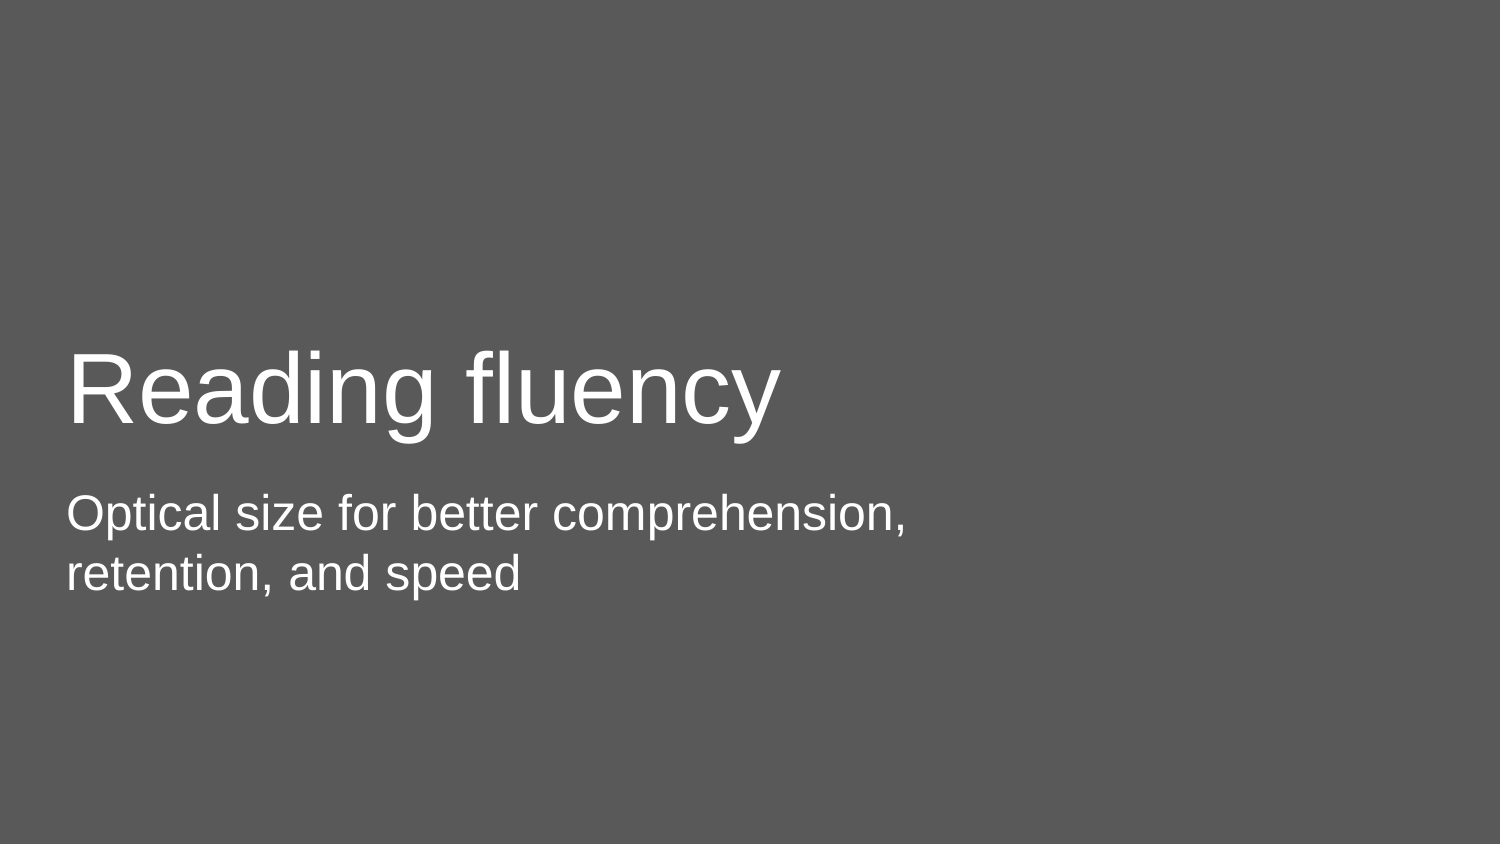

# Reading fluency
Optical size for better comprehension,
retention, and speed